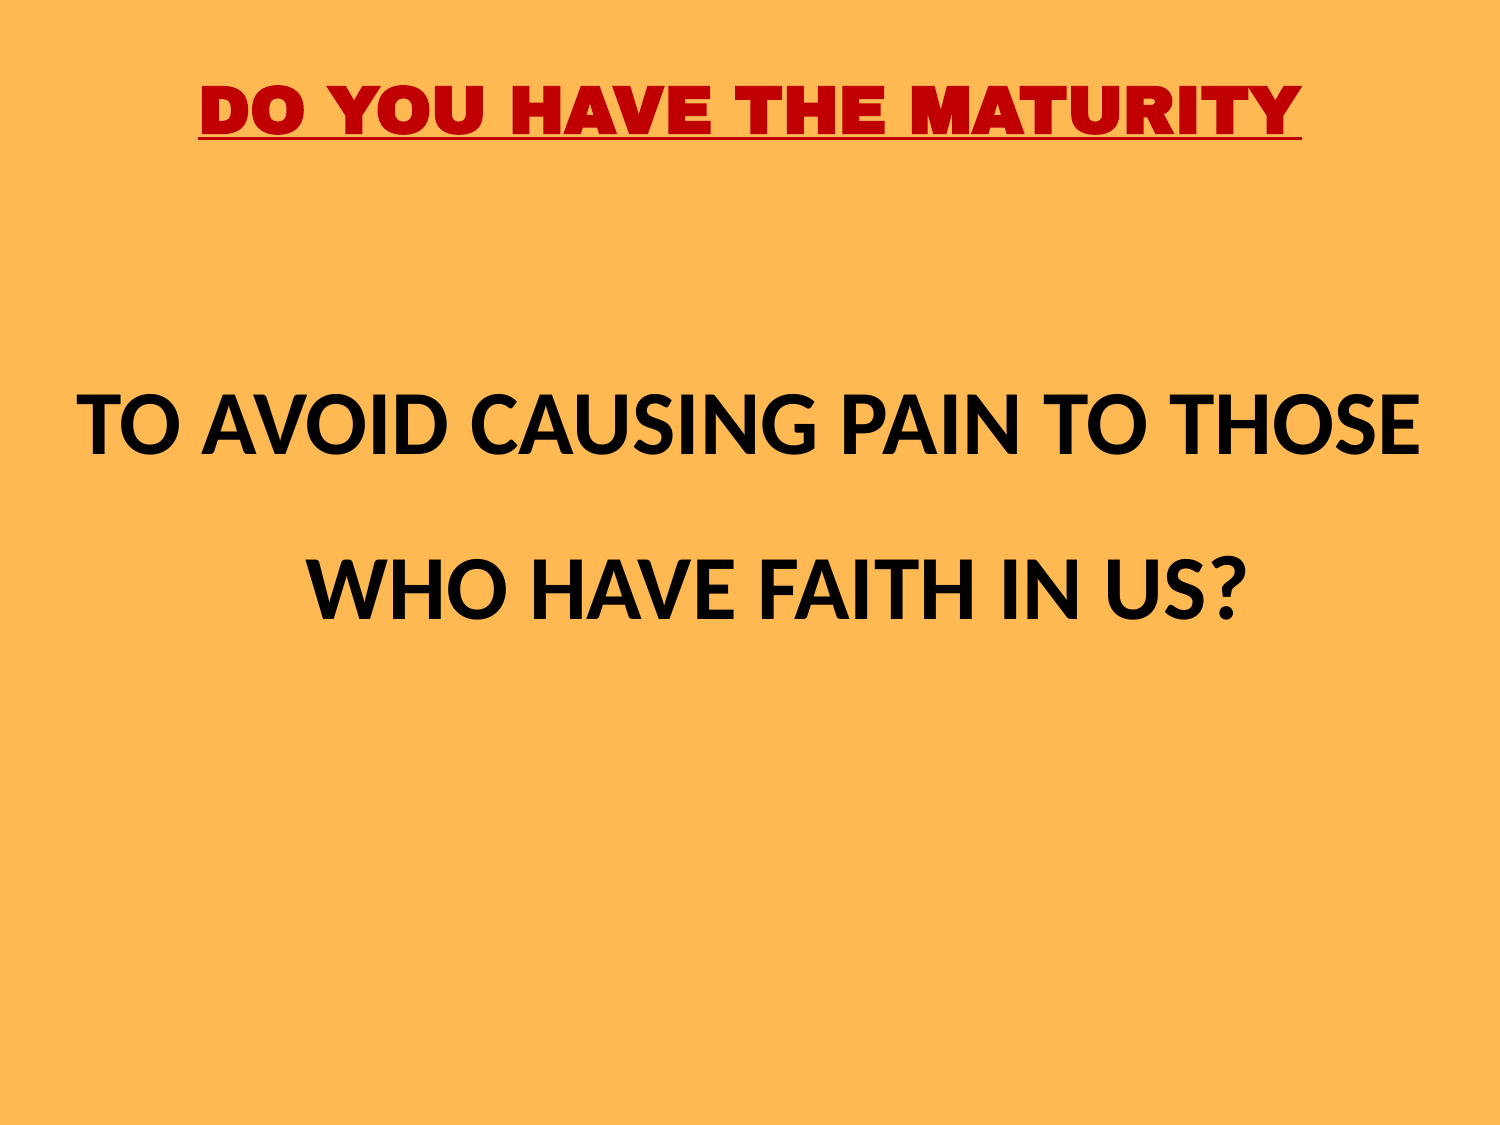

# DO YOU HAVE THE MATURITY
TO AVOID CAUSING PAIN TO THOSE WHO HAVE FAITH IN US?